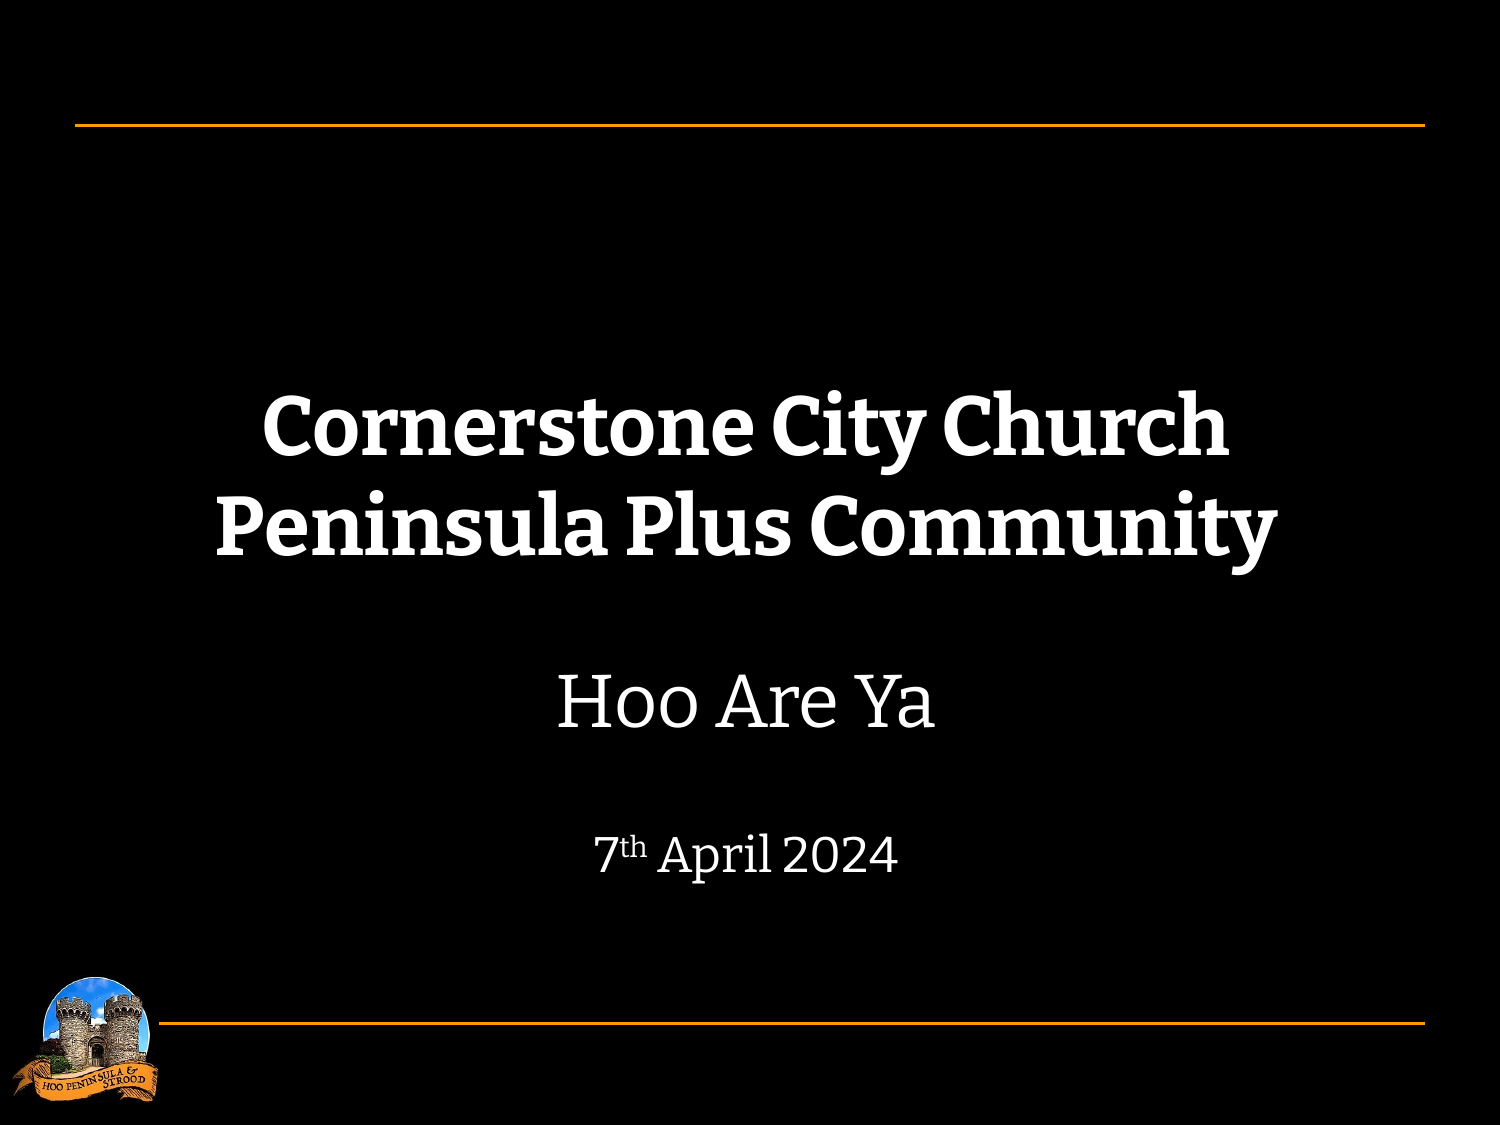

Cornerstone City Church
Peninsula Plus Community
Hoo Are Ya
7th April 2024